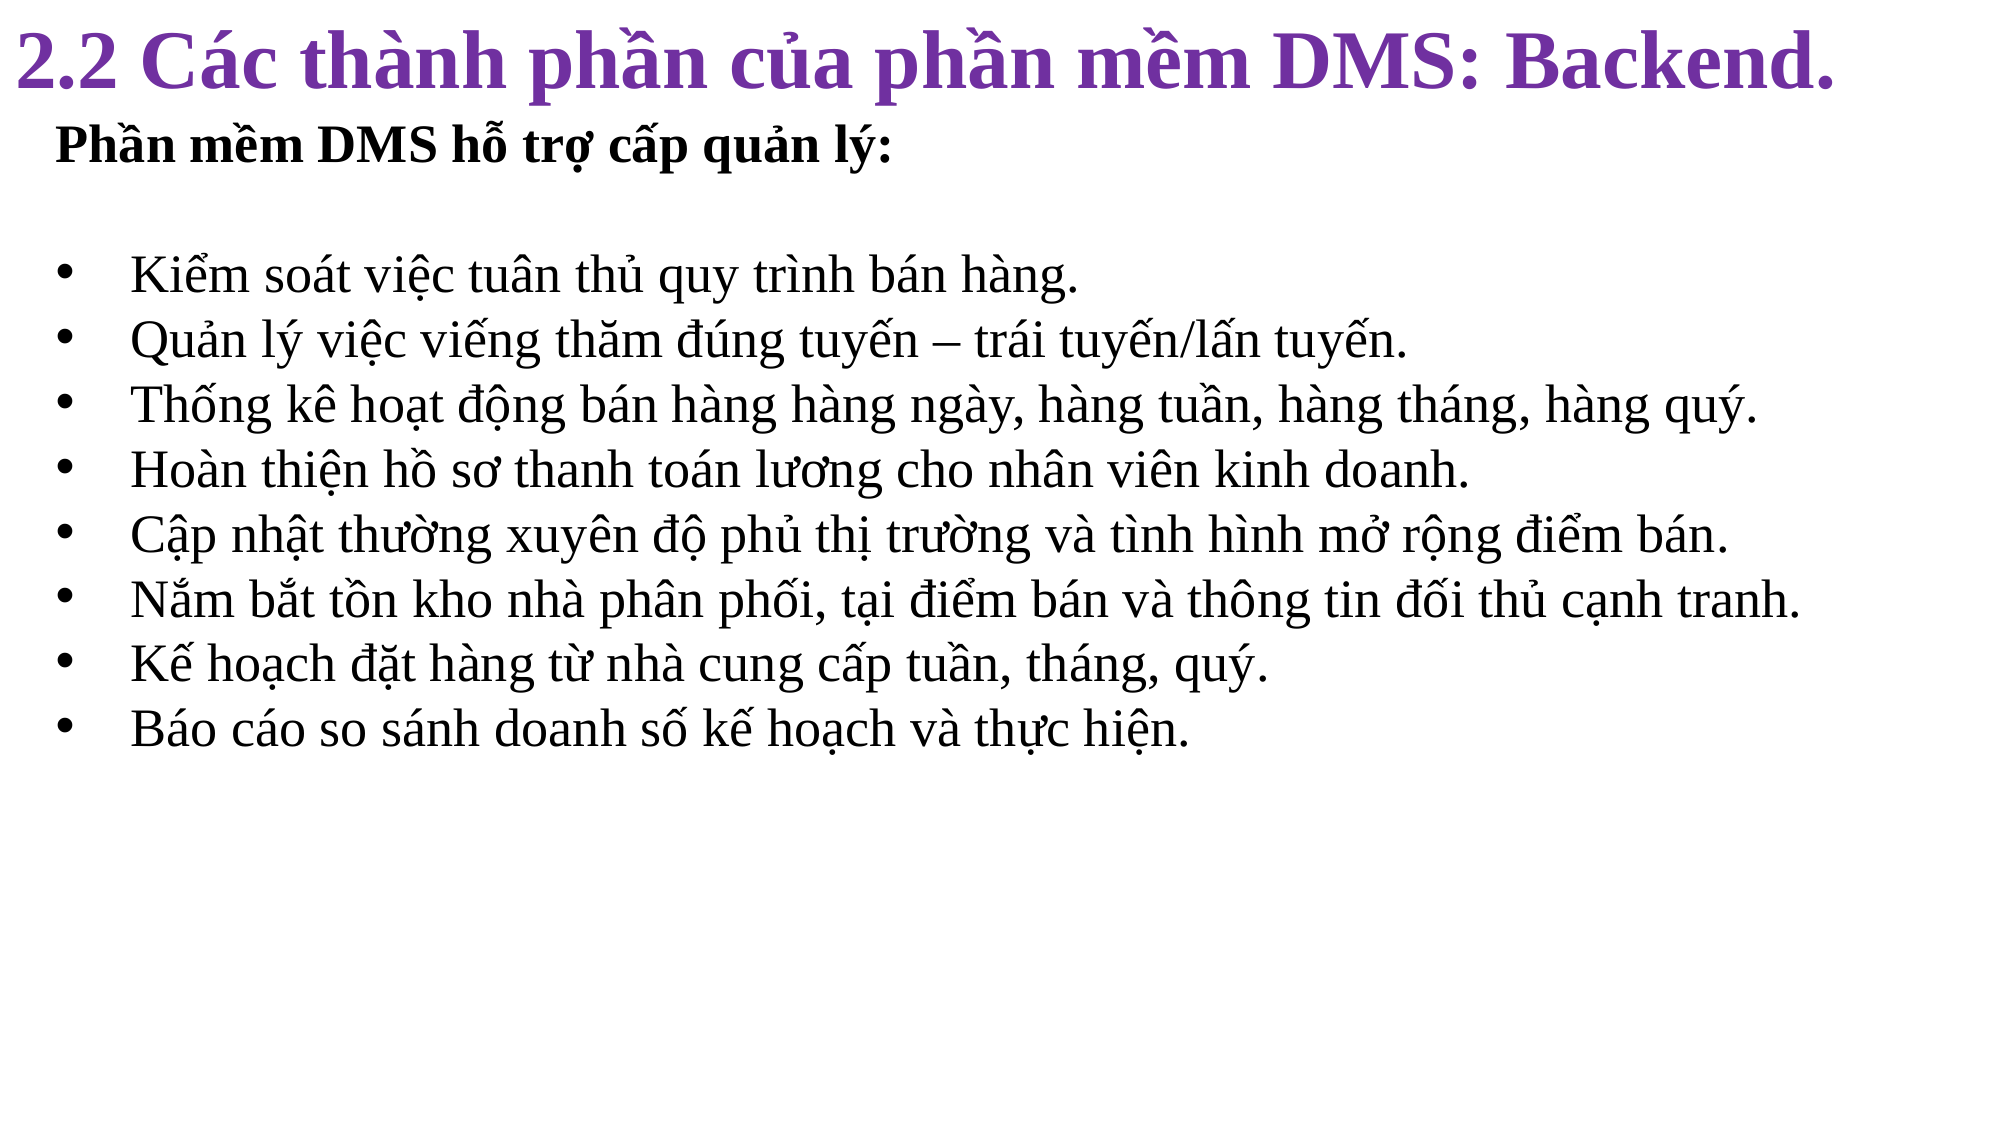

# 2.2 Các thành phần của phần mềm DMS: Backend.
Phần mềm DMS hỗ trợ cấp quản lý:

Kiểm soát việc tuân thủ quy trình bán hàng.
Quản lý việc viếng thăm đúng tuyến – trái tuyến/lấn tuyến.
Thống kê hoạt động bán hàng hàng ngày, hàng tuần, hàng tháng, hàng quý.
Hoàn thiện hồ sơ thanh toán lương cho nhân viên kinh doanh.
Cập nhật thường xuyên độ phủ thị trường và tình hình mở rộng điểm bán.
Nắm bắt tồn kho nhà phân phối, tại điểm bán và thông tin đối thủ cạnh tranh.
Kế hoạch đặt hàng từ nhà cung cấp tuần, tháng, quý.
Báo cáo so sánh doanh số kế hoạch và thực hiện.